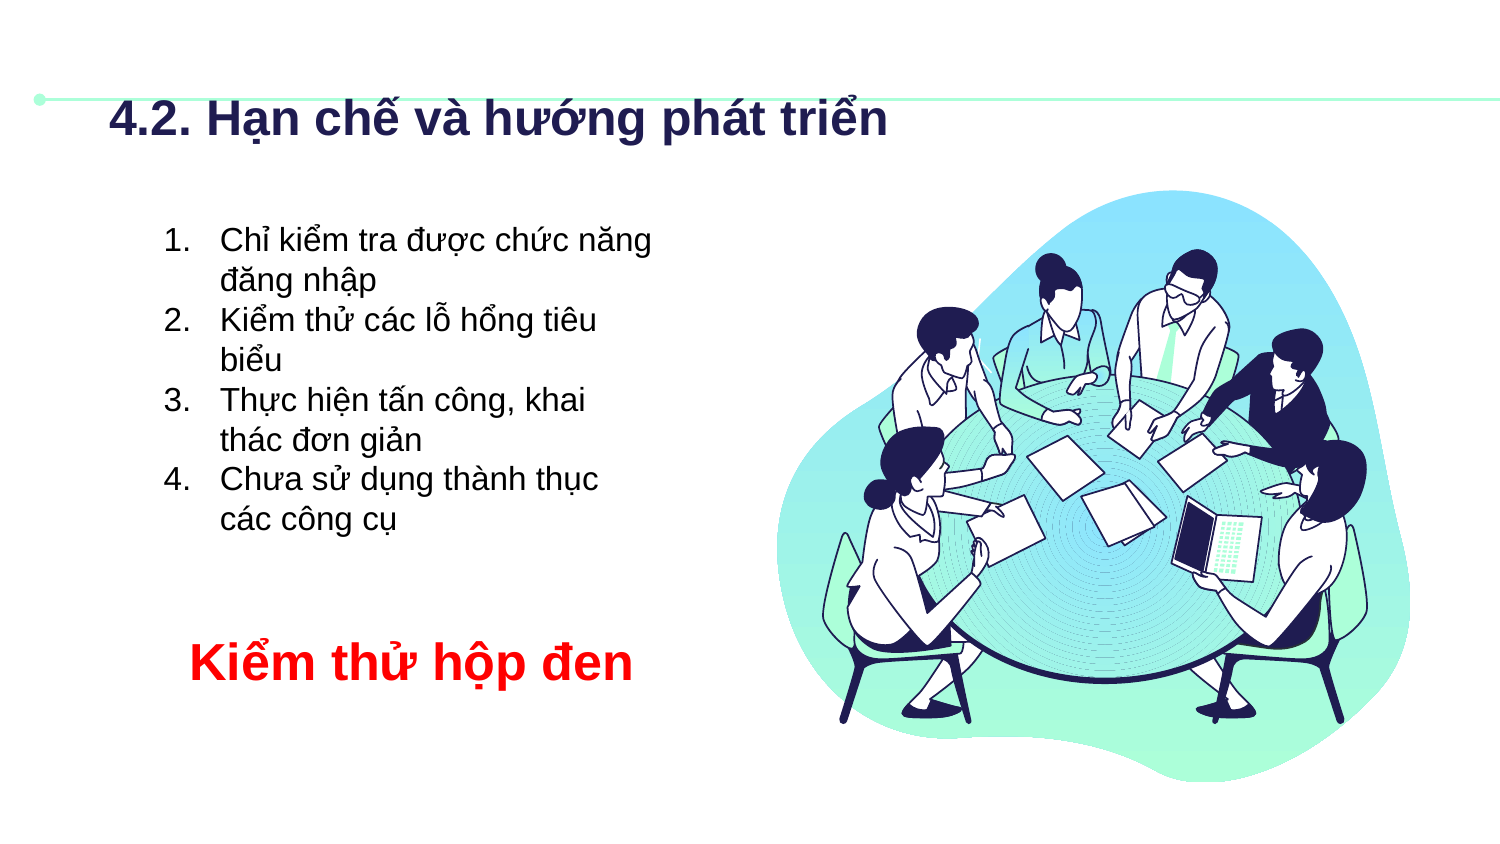

4.2. Hạn chế và hướng phát triển

Chỉ kiểm tra được chức năng đăng nhập
Kiểm thử các lỗ hổng tiêu biểu
Thực hiện tấn công, khai thác đơn giản
Chưa sử dụng thành thục các công cụ
Kiểm thử hộp đen